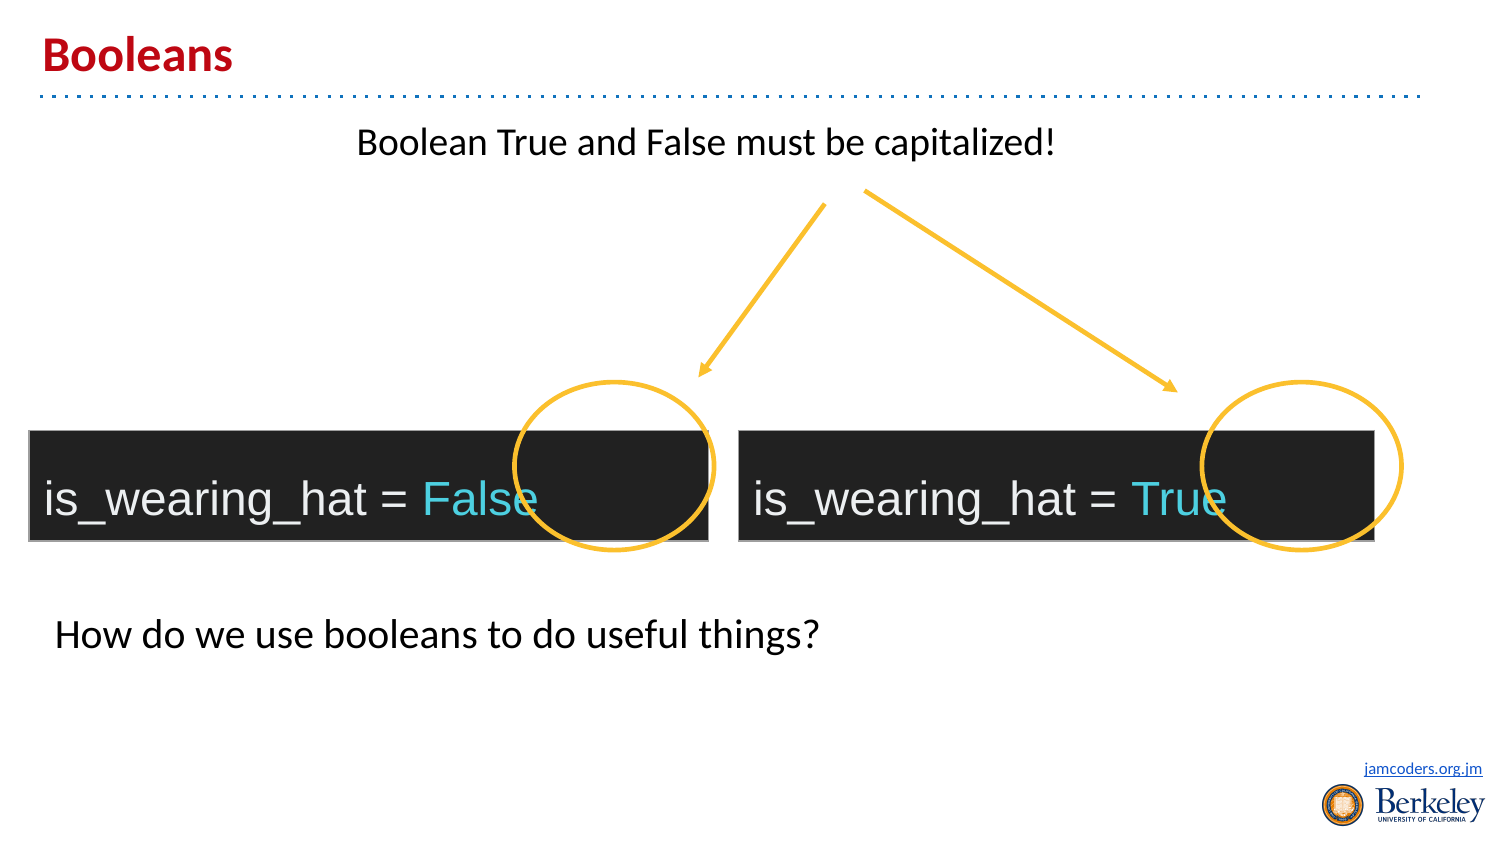

# Booleans

How do we use booleans to do useful things?

Boolean True and False must be capitalized!

| is\_wearing\_hat = False |
| --- |
| is\_wearing\_hat = True |
| --- |